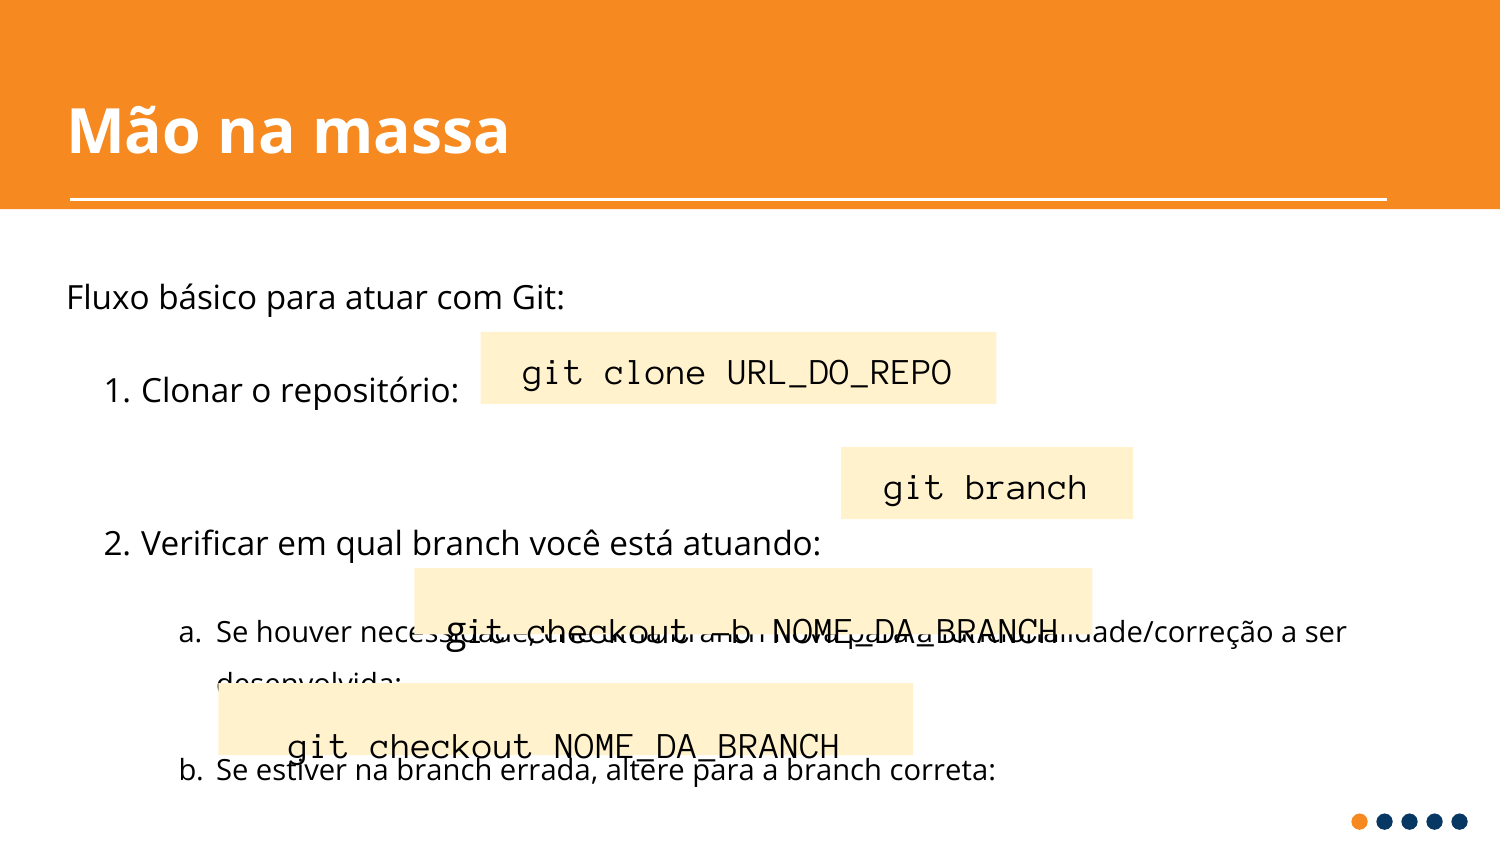

# Mão na massa
Fluxo básico para atuar com Git:
Clonar o repositório:
Verificar em qual branch você está atuando:
Se houver necessidade, crie uma branch nova para a funcionalidade/correção a ser desenvolvida:
Se estiver na branch errada, altere para a branch correta:
git clone URL_DO_REPO
git branch
git checkout -b NOME_DA_BRANCH

git checkout NOME_DA_BRANCH